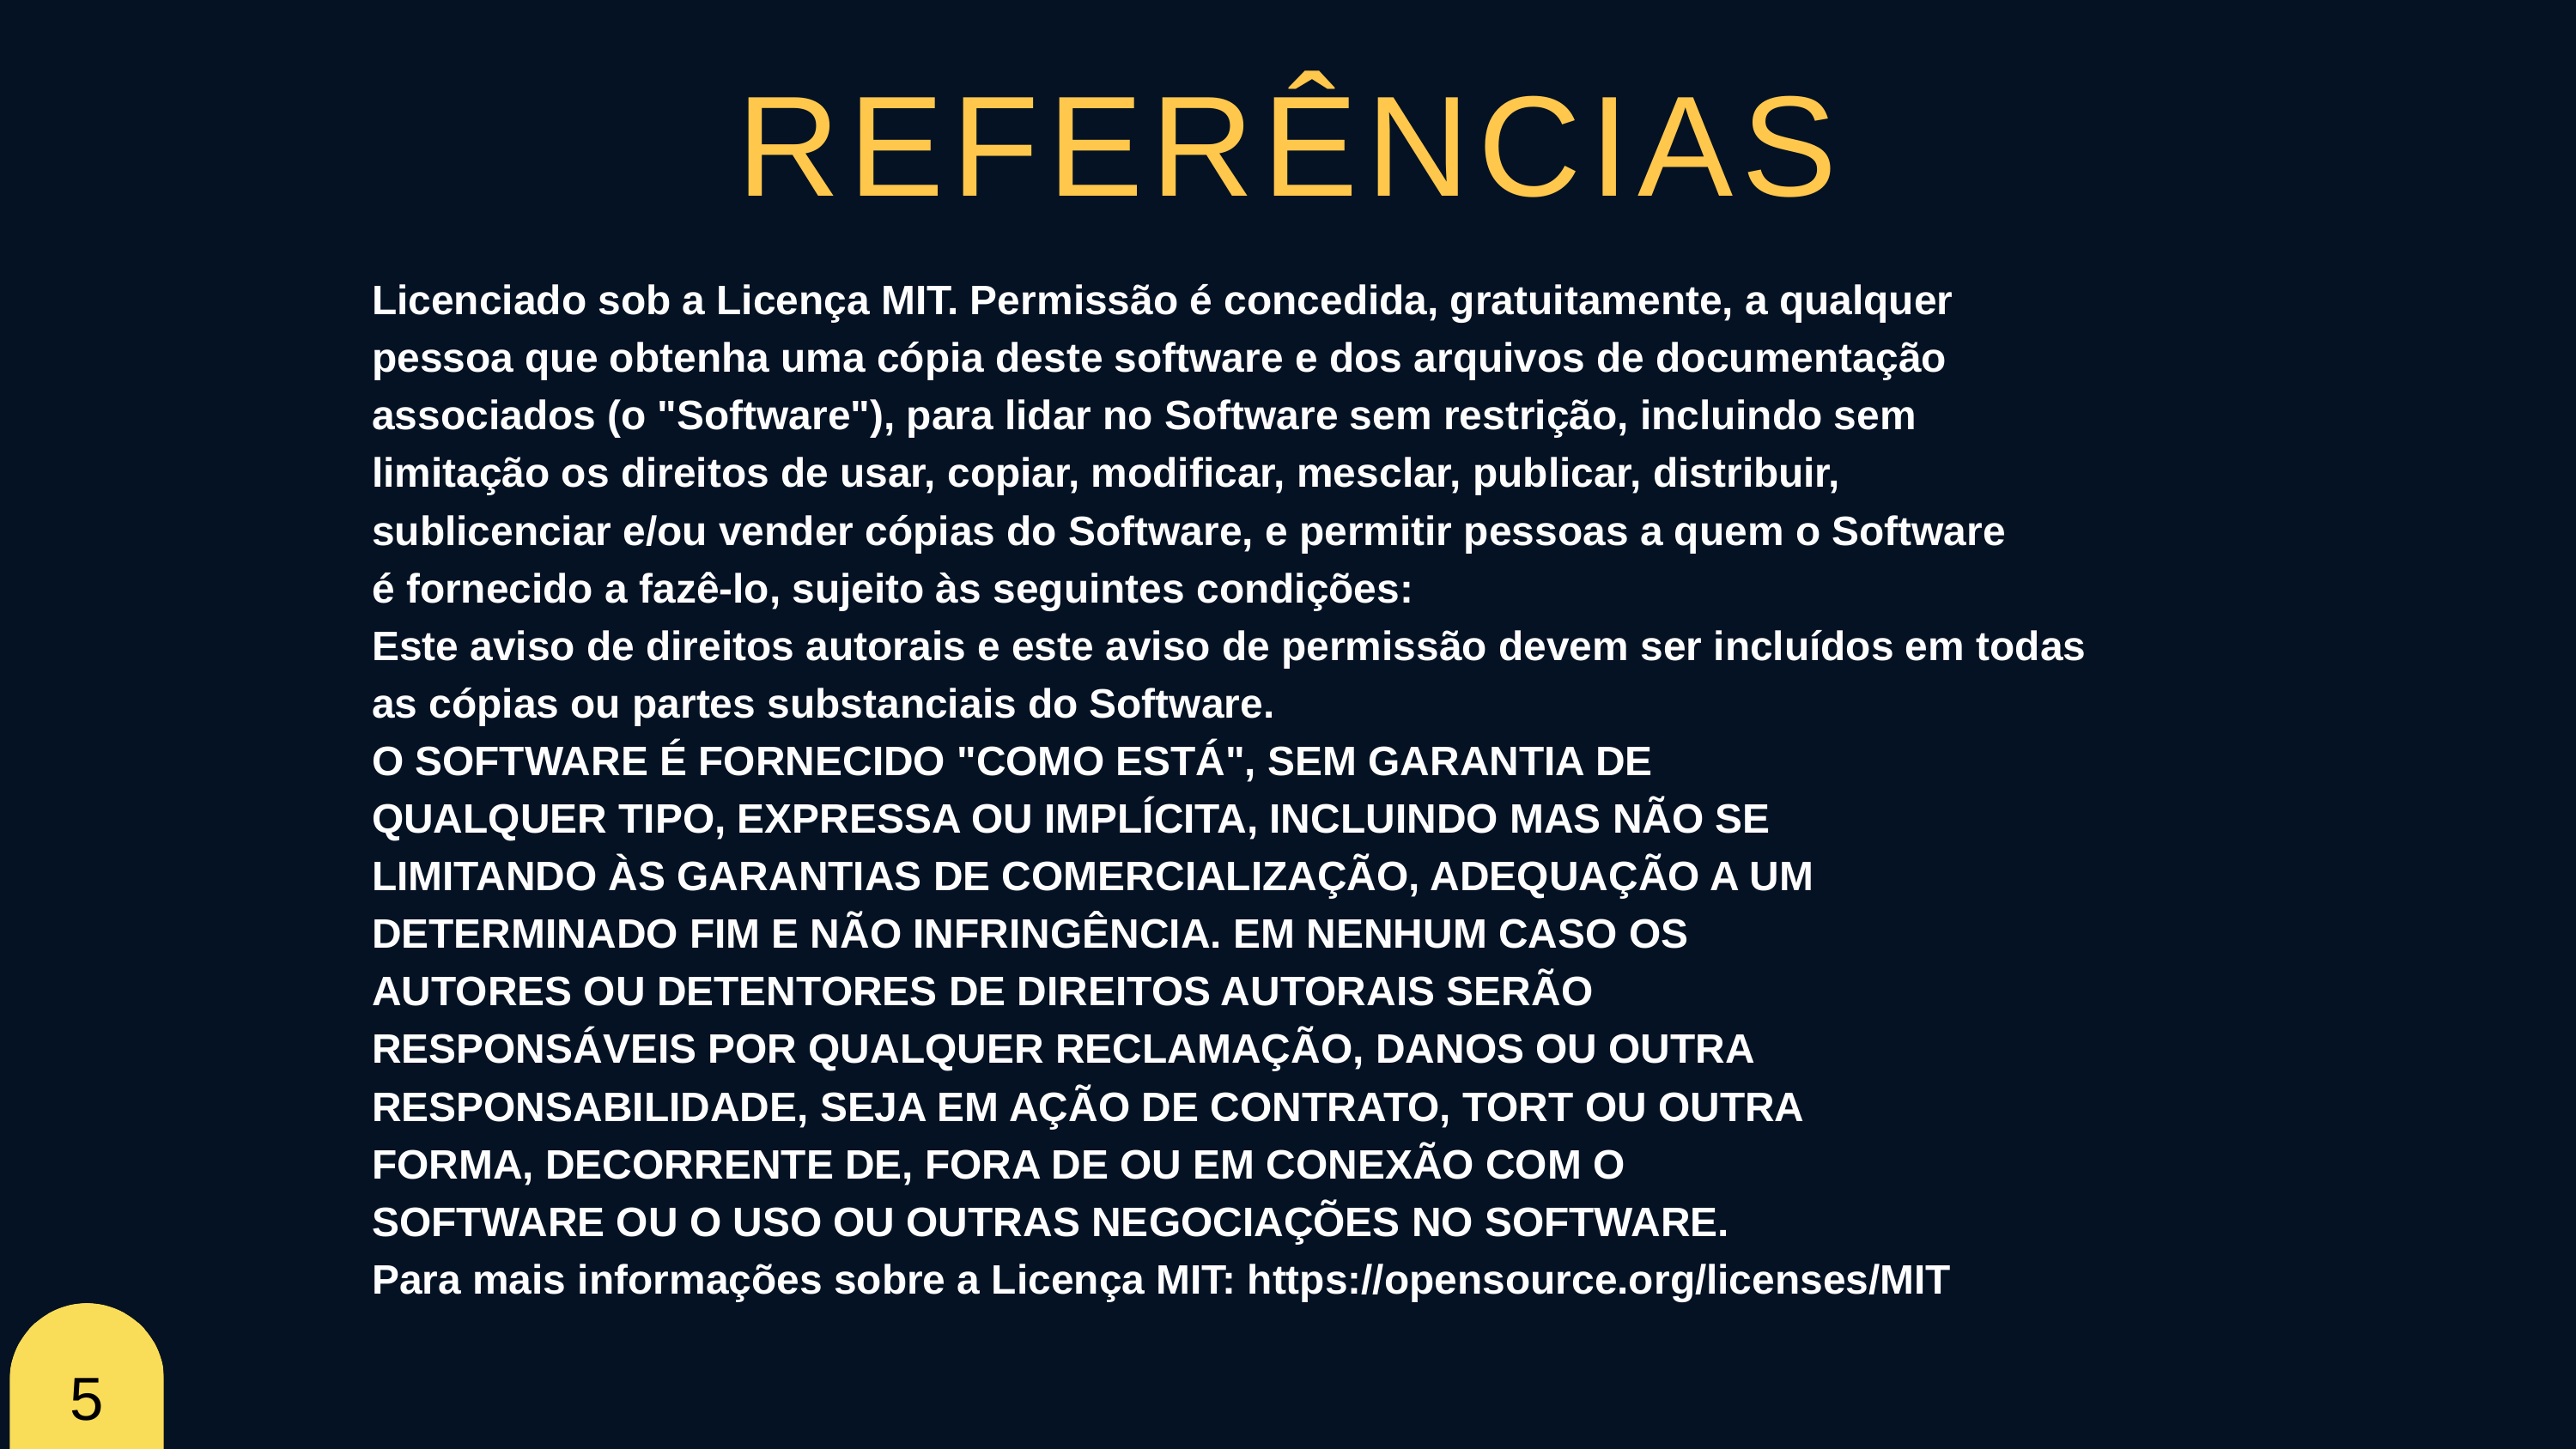

REFERÊNCIAS
Licenciado sob a Licença MIT. Permissão é concedida, gratuitamente, a qualquer
pessoa que obtenha uma cópia deste software e dos arquivos de documentação
associados (o "Software"), para lidar no Software sem restrição, incluindo sem
limitação os direitos de usar, copiar, modificar, mesclar, publicar, distribuir,
sublicenciar e/ou vender cópias do Software, e permitir pessoas a quem o Software
é fornecido a fazê-lo, sujeito às seguintes condições:
Este aviso de direitos autorais e este aviso de permissão devem ser incluídos em todas
as cópias ou partes substanciais do Software.
O SOFTWARE É FORNECIDO "COMO ESTÁ", SEM GARANTIA DE
QUALQUER TIPO, EXPRESSA OU IMPLÍCITA, INCLUINDO MAS NÃO SE
LIMITANDO ÀS GARANTIAS DE COMERCIALIZAÇÃO, ADEQUAÇÃO A UM
DETERMINADO FIM E NÃO INFRINGÊNCIA. EM NENHUM CASO OS
AUTORES OU DETENTORES DE DIREITOS AUTORAIS SERÃO
RESPONSÁVEIS POR QUALQUER RECLAMAÇÃO, DANOS OU OUTRA
RESPONSABILIDADE, SEJA EM AÇÃO DE CONTRATO, TORT OU OUTRA
FORMA, DECORRENTE DE, FORA DE OU EM CONEXÃO COM O
SOFTWARE OU O USO OU OUTRAS NEGOCIAÇÕES NO SOFTWARE.
Para mais informações sobre a Licença MIT: https://opensource.org/licenses/MIT

51